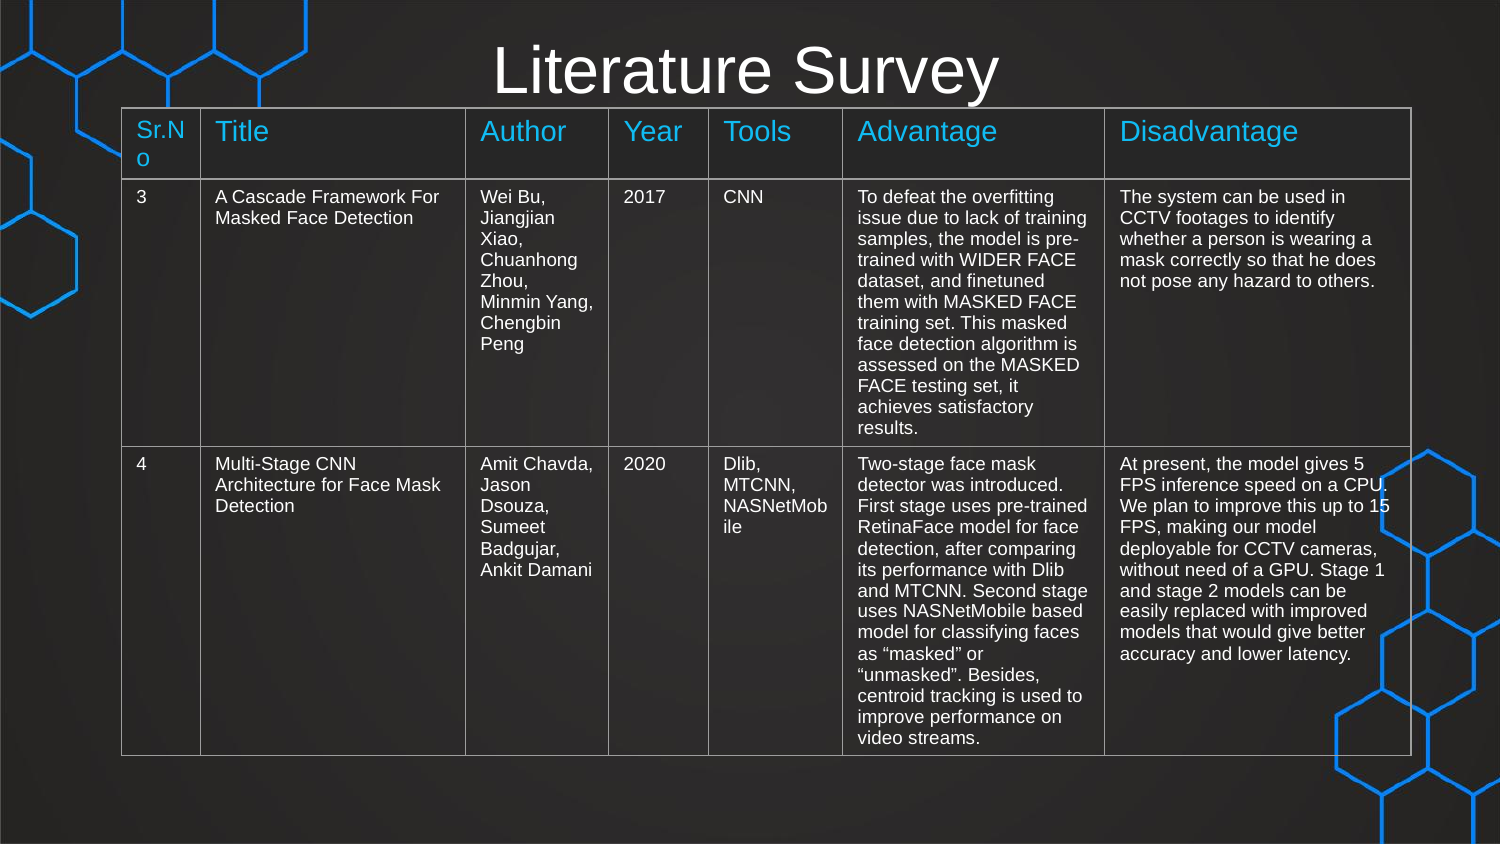

# Literature Survey
| Sr.No | Title | Author | Year | Tools | Advantage | Disadvantage |
| --- | --- | --- | --- | --- | --- | --- |
| 3 | A Cascade Framework For Masked Face Detection | Wei Bu, Jiangjian Xiao, Chuanhong Zhou, Minmin Yang, Chengbin Peng | 2017 | CNN | To defeat the overfitting issue due to lack of training samples, the model is pre-trained with WIDER FACE dataset, and finetuned them with MASKED FACE training set. This masked face detection algorithm is assessed on the MASKED FACE testing set, it achieves satisfactory results. | The system can be used in CCTV footages to identify whether a person is wearing a mask correctly so that he does not pose any hazard to others. |
| 4 | Multi-Stage CNN Architecture for Face Mask Detection | Amit Chavda, Jason Dsouza, Sumeet Badgujar, Ankit Damani | 2020 | Dlib, MTCNN, NASNetMobile | Two-stage face mask detector was introduced. First stage uses pre-trained RetinaFace model for face detection, after comparing its performance with Dlib and MTCNN. Second stage uses NASNetMobile based model for classifying faces as “masked” or “unmasked”. Besides, centroid tracking is used to improve performance on video streams. | At present, the model gives 5 FPS inference speed on a CPU. We plan to improve this up to 15 FPS, making our model deployable for CCTV cameras, without need of a GPU. Stage 1 and stage 2 models can be easily replaced with improved models that would give better accuracy and lower latency. |